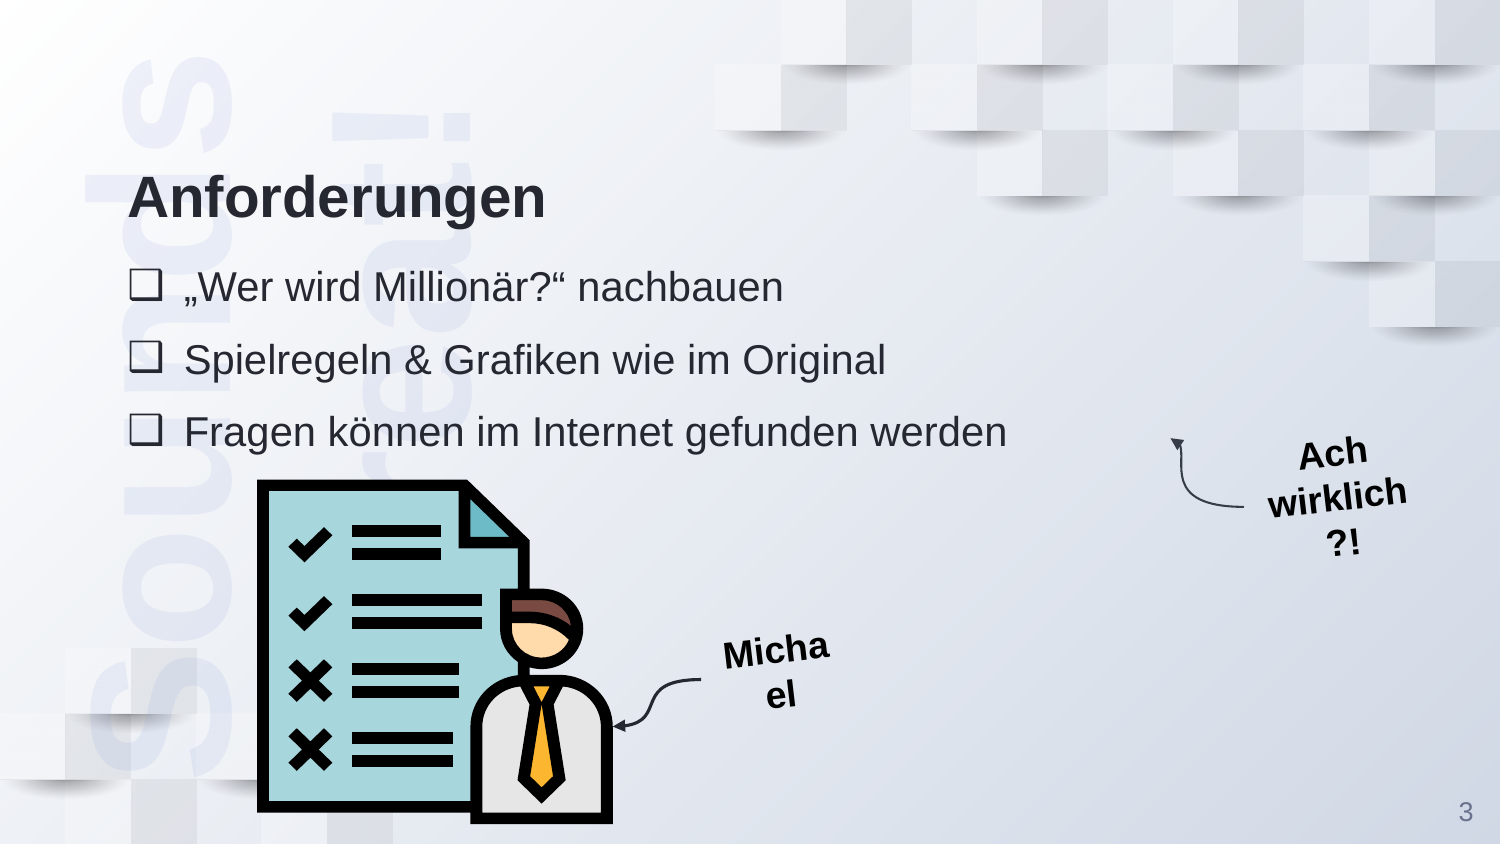

# Anforderungen
Sounds
Great!
„Wer wird Millionär?“ nachbauen
Spielregeln & Grafiken wie im Original
Fragen können im Internet gefunden werden
Ach wirklich?!

Michael

3